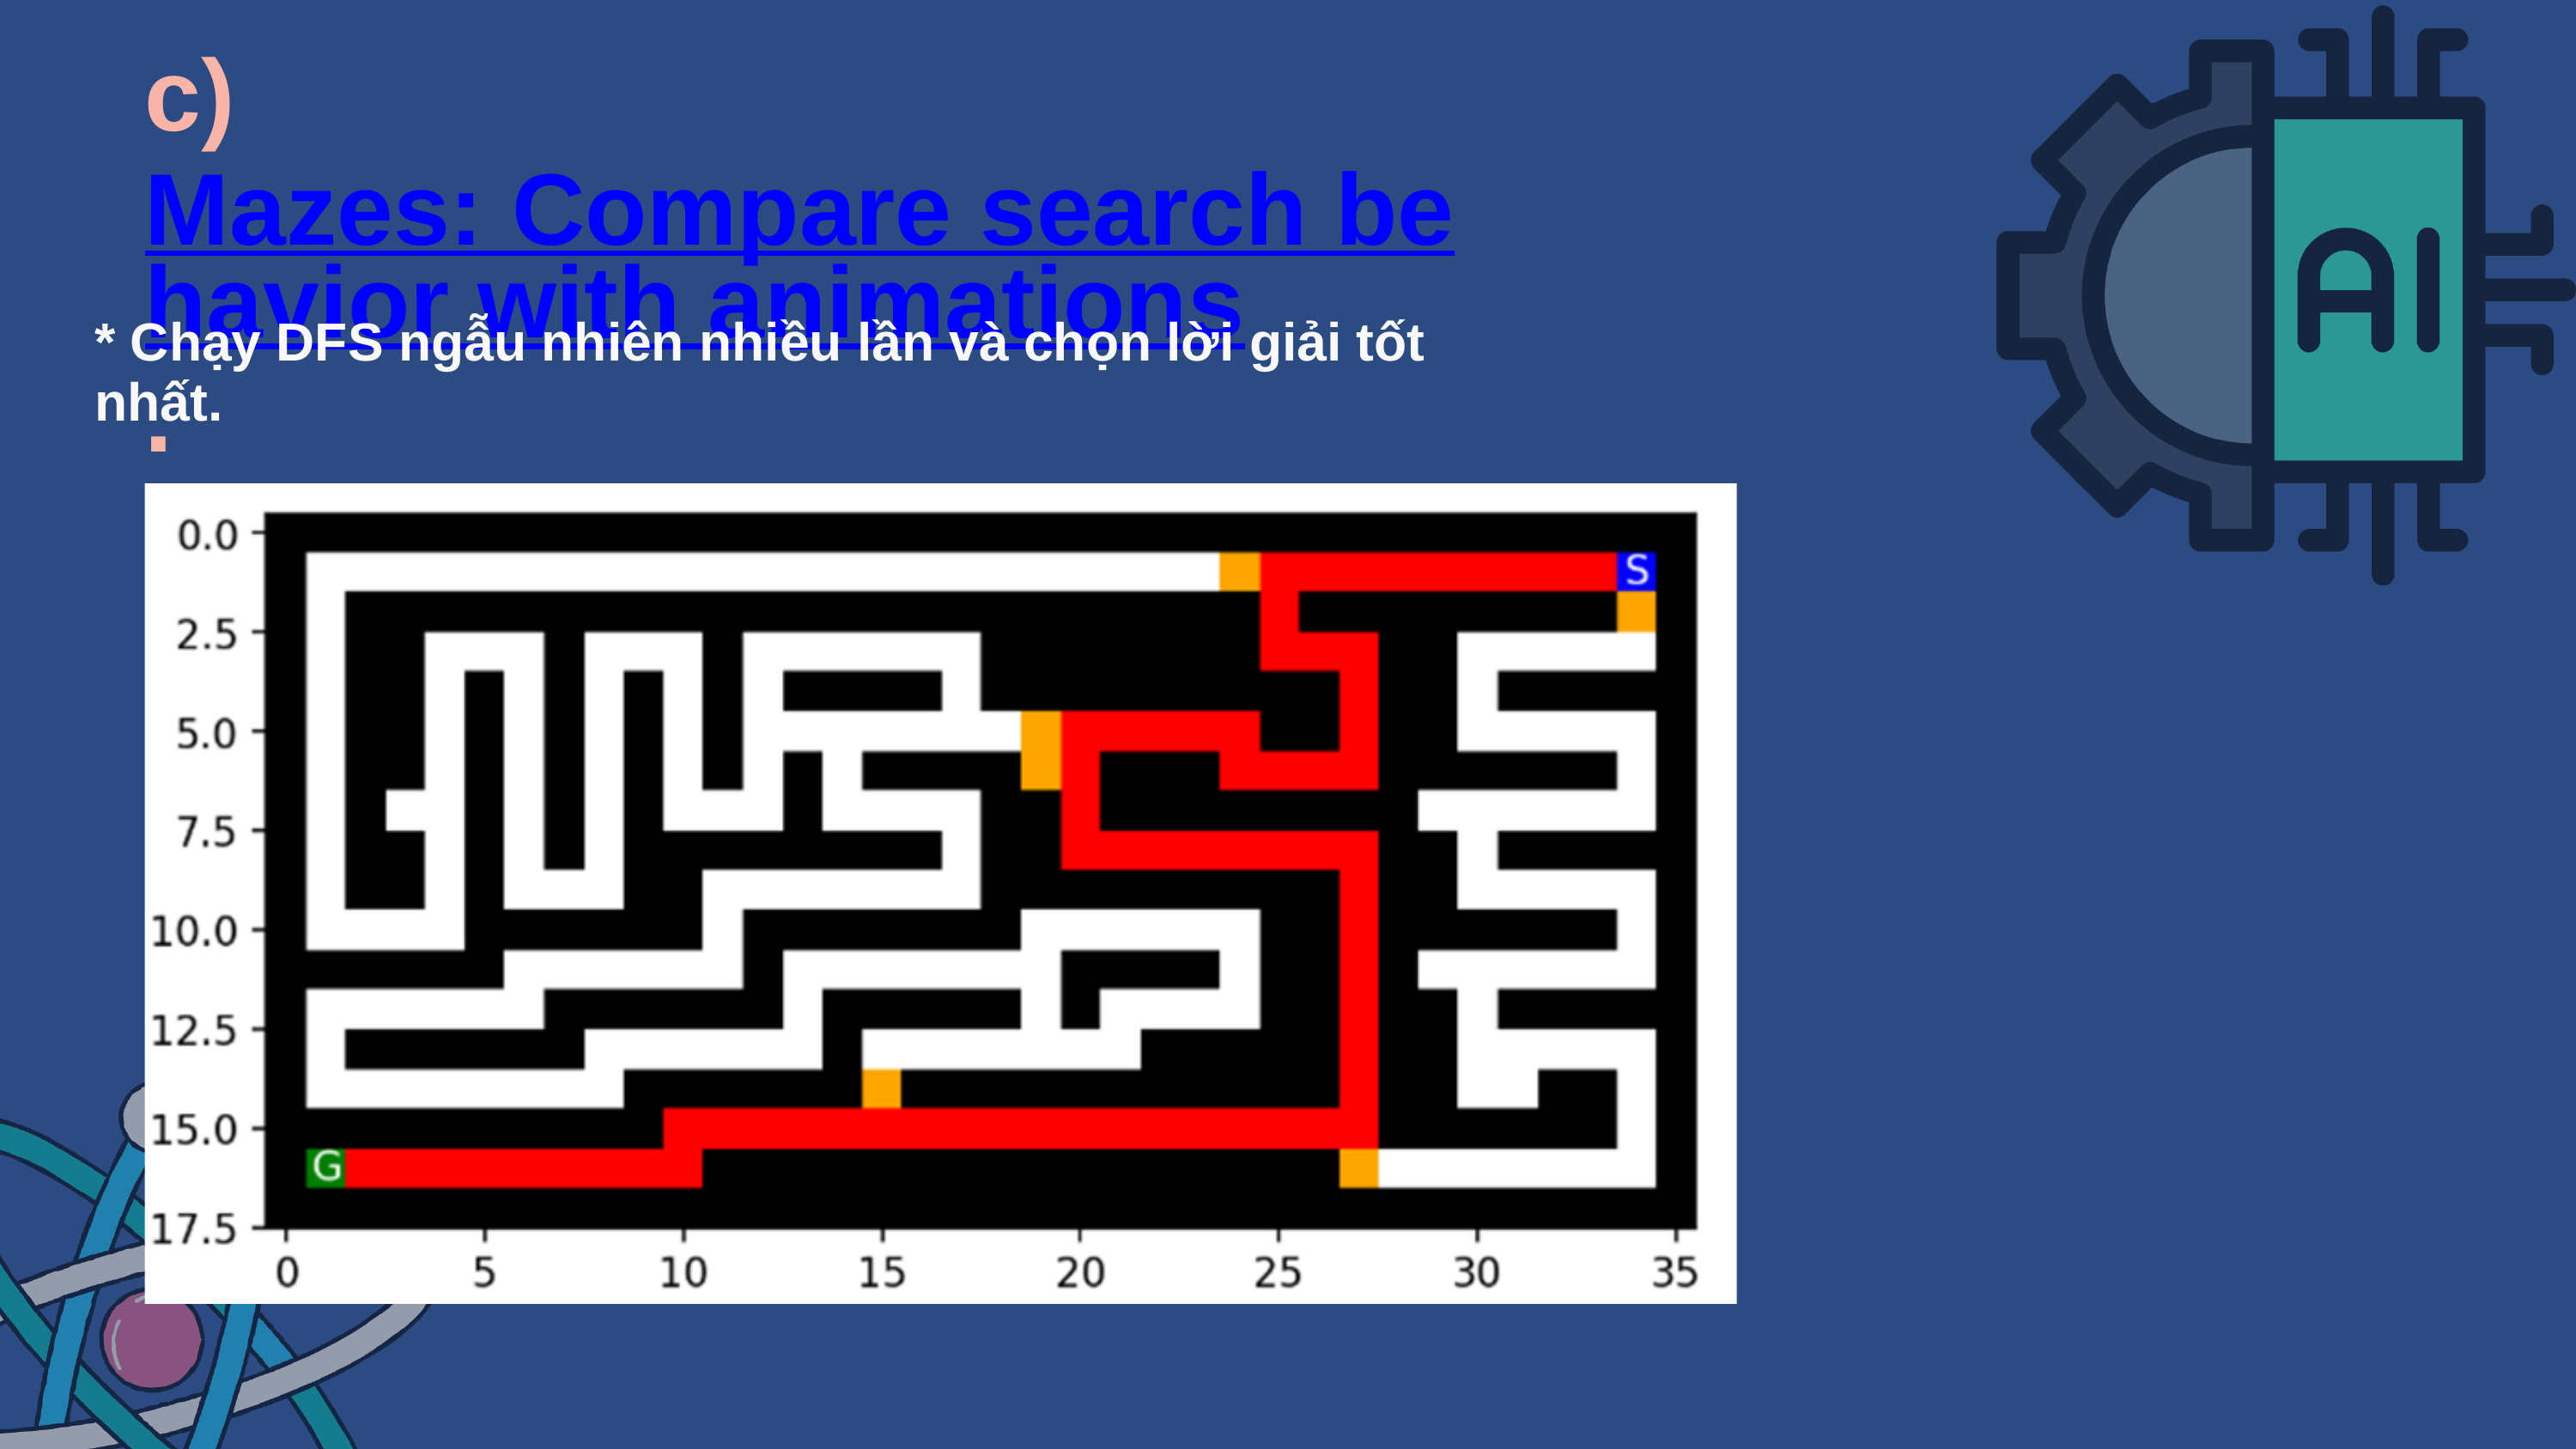

c) Mazes: Compare search behavior with animations.

* Chạy DFS ngẫu nhiên nhiều lần và chọn lời giải tốt nhất.